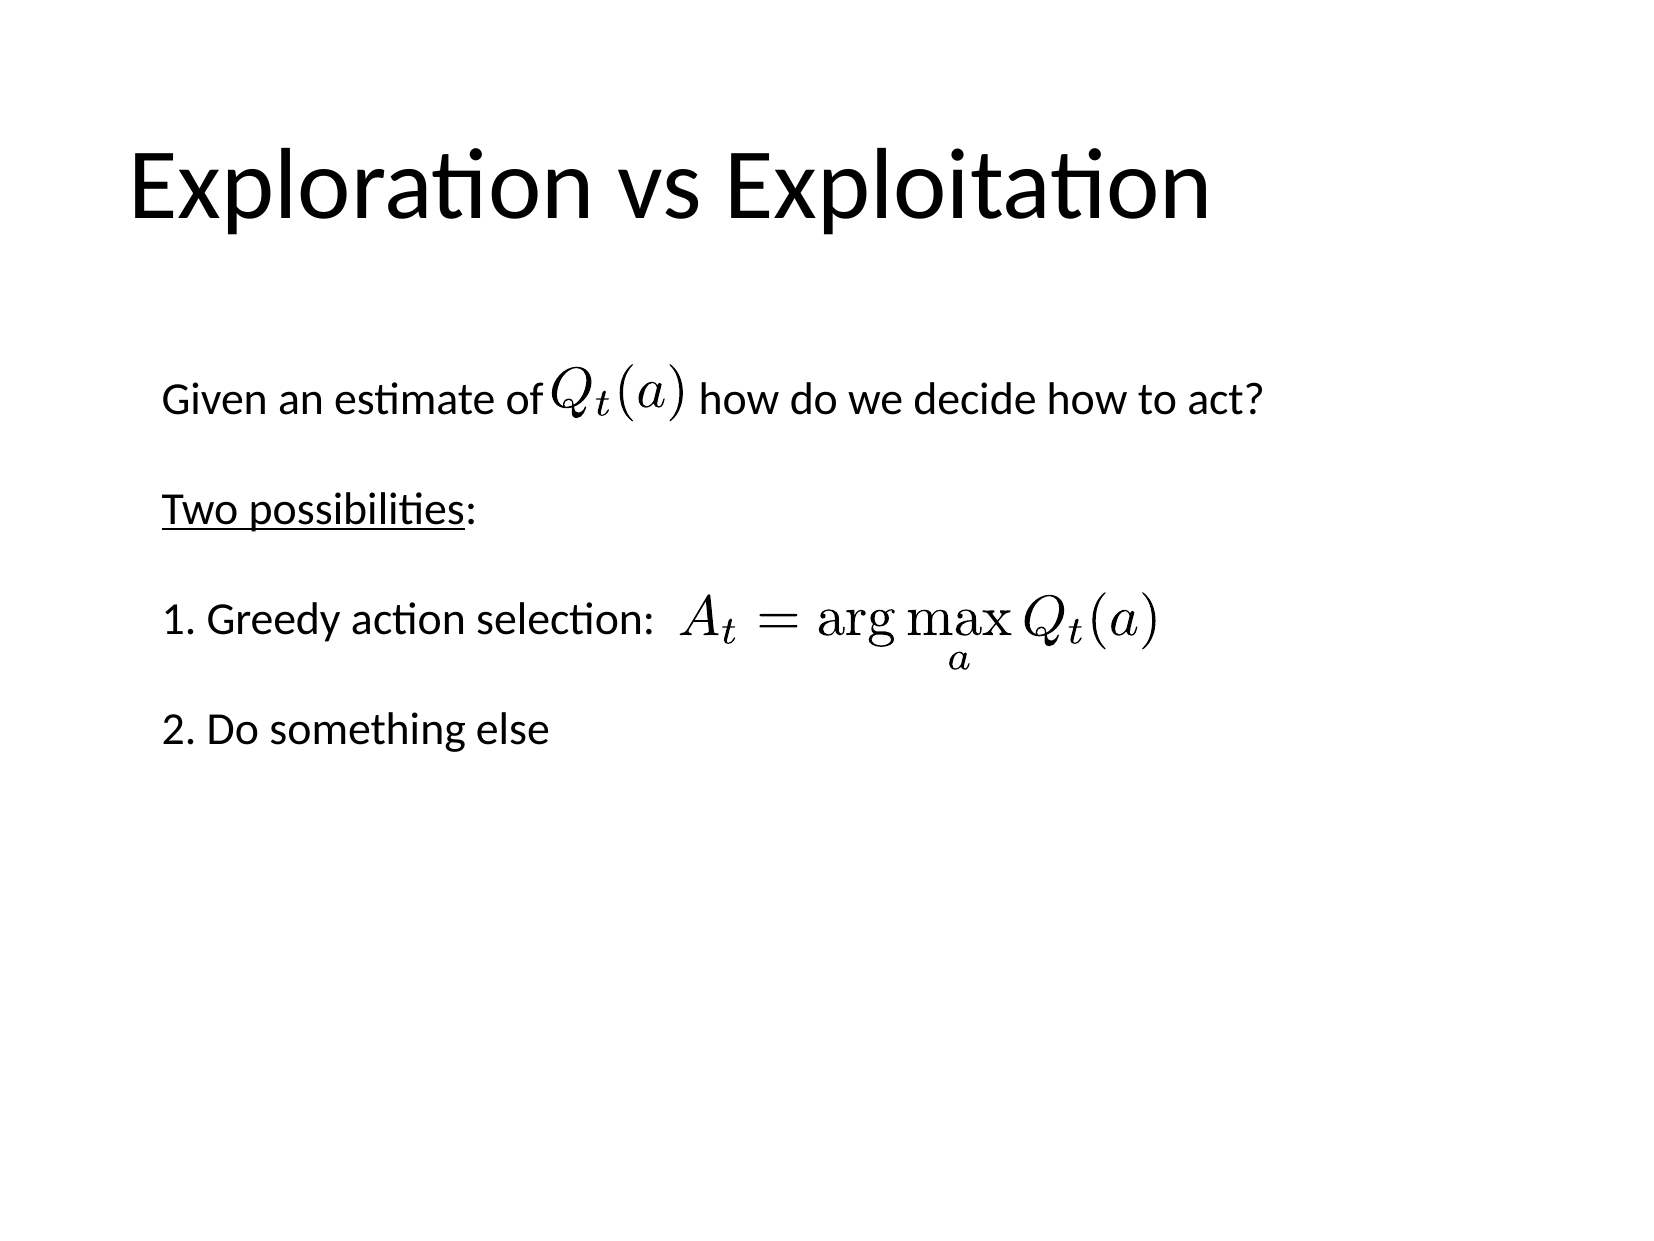

# Exploration vs Exploitation
Given an estimate of             , how do we decide how to act?

Two possibilities:

1. Greedy action selection:

2. Do something else